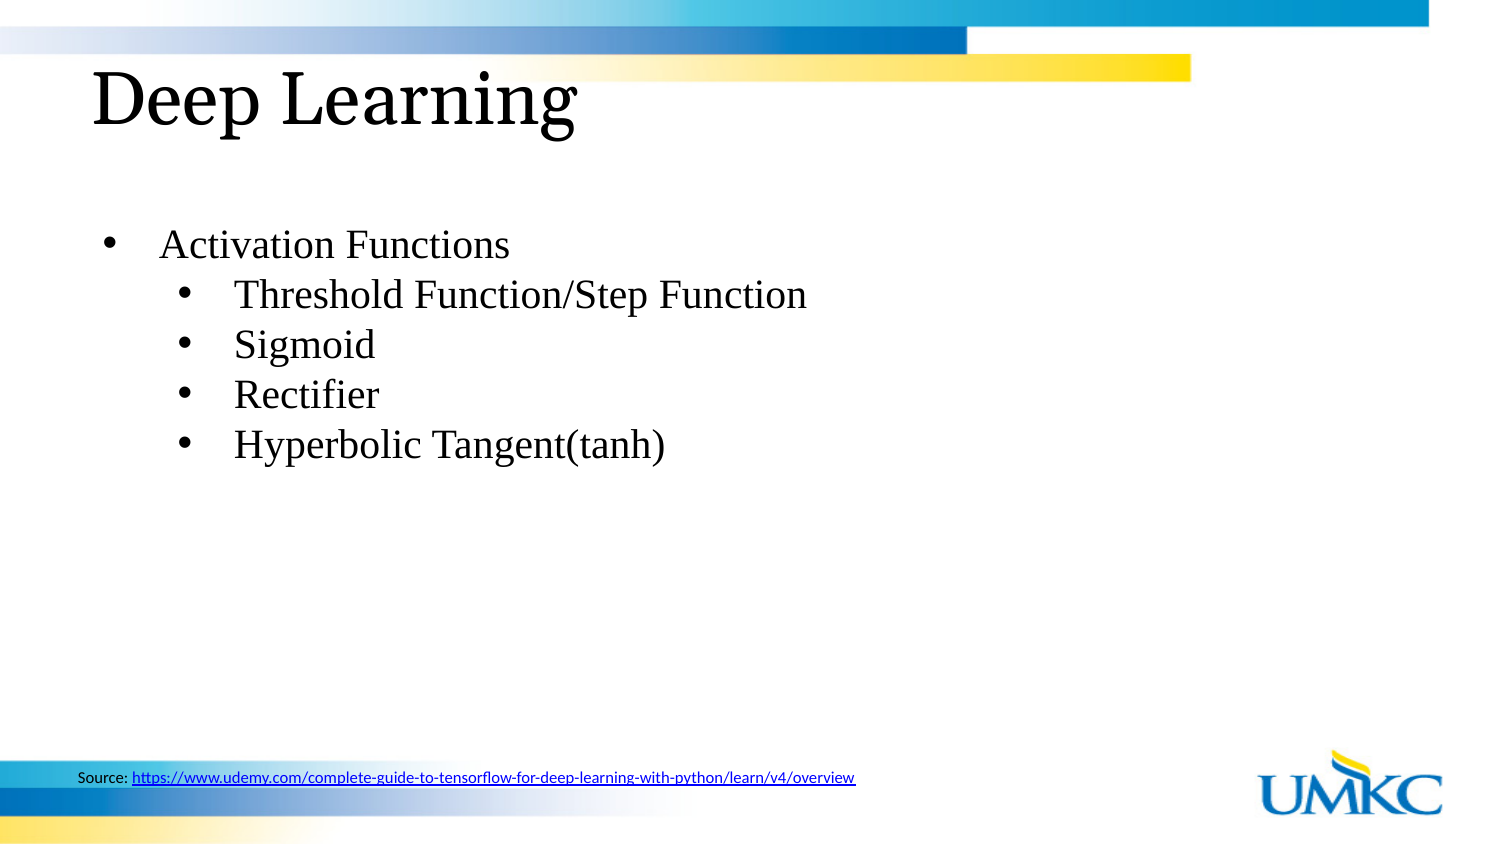

# Deep Learning
Activation Functions
Threshold Function/Step Function
Sigmoid
Rectifier
Hyperbolic Tangent(tanh)
Source: https://www.udemy.com/complete-guide-to-tensorflow-for-deep-learning-with-python/learn/v4/overview